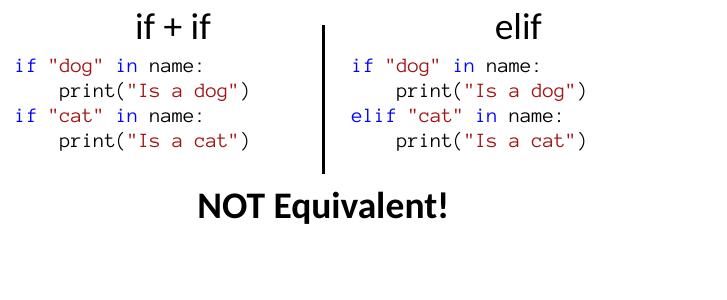

if + if
if "dog" in name:
    print("Is a dog")
if "cat" in name:
    print("Is a cat")
elif
if "dog" in name:
    print("Is a dog")
elif "cat" in name:
    print("Is a cat")
NOT Equivalent!